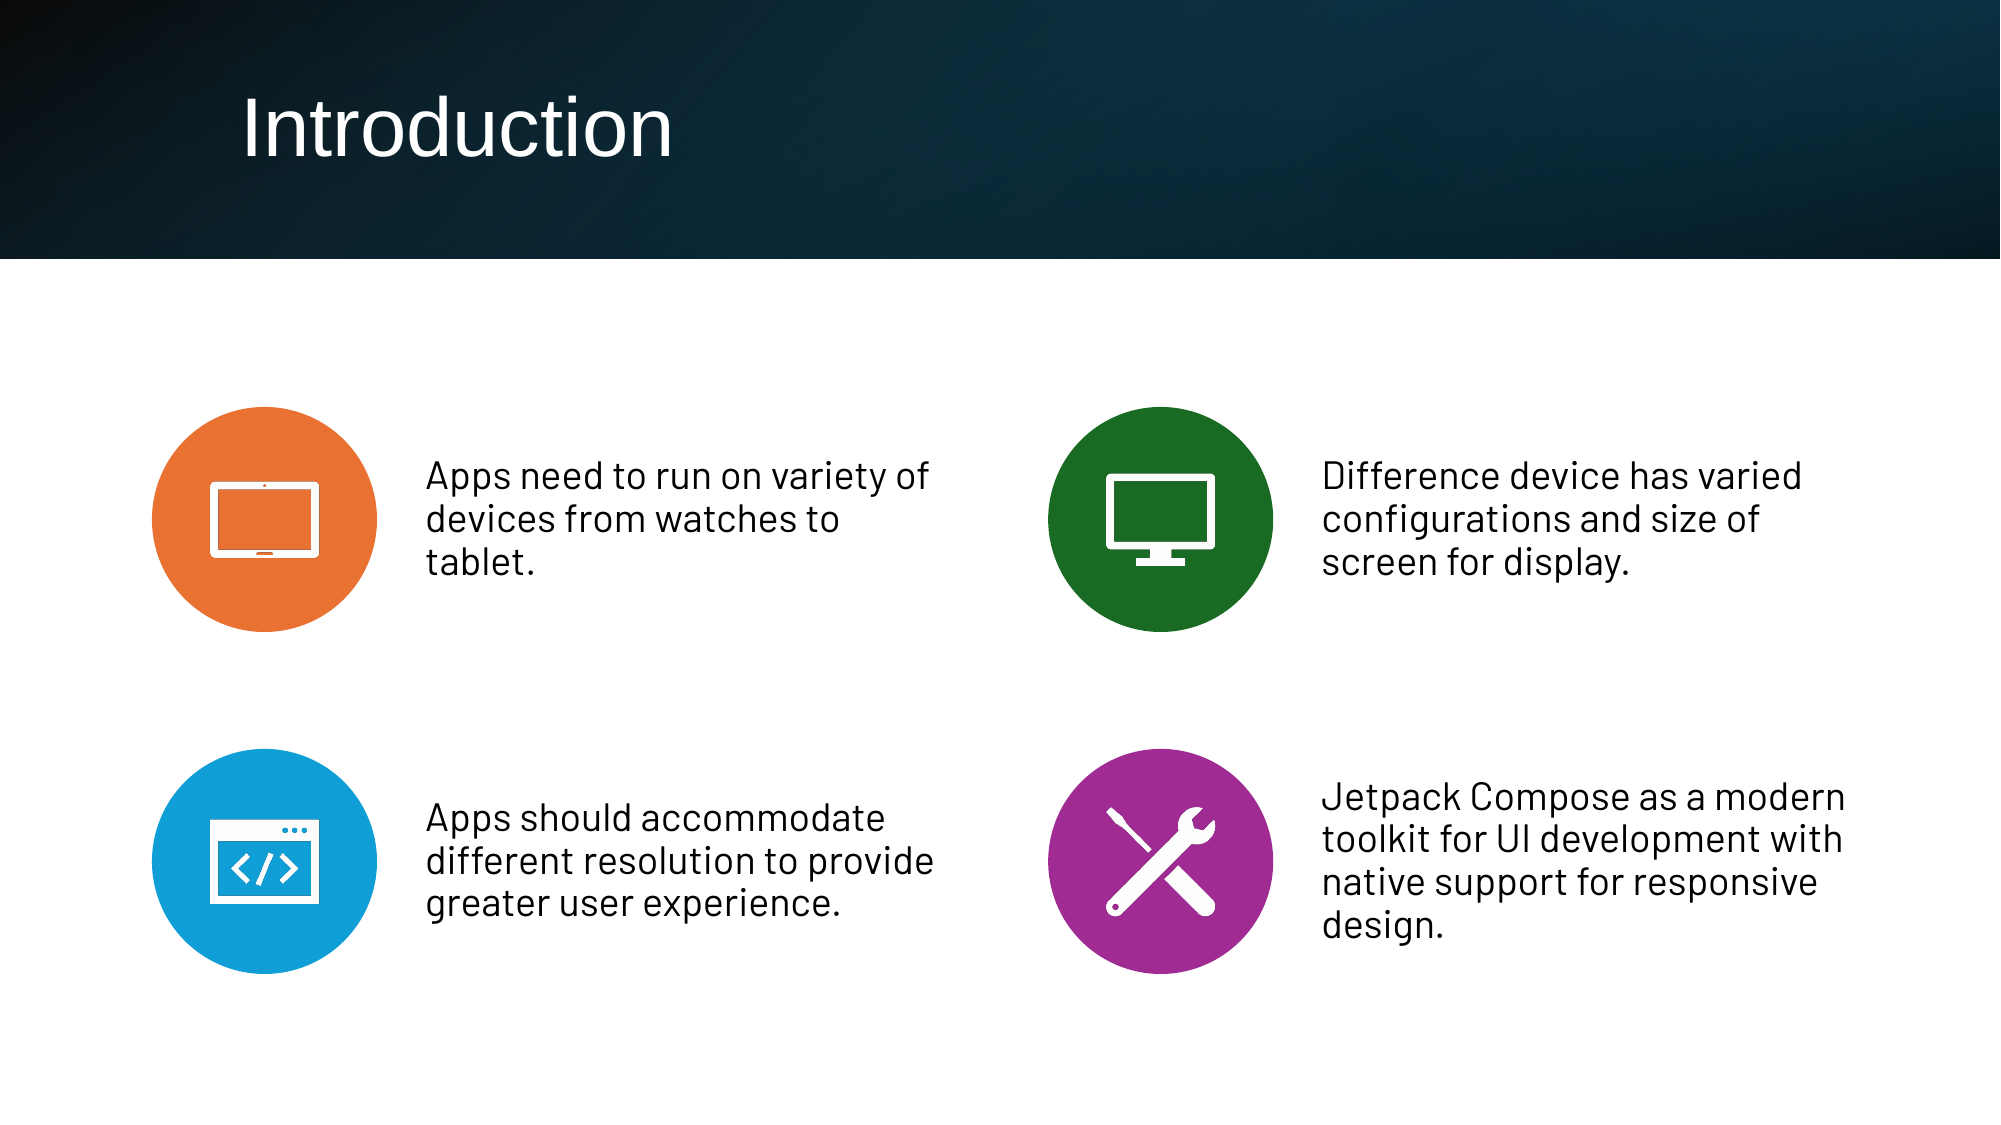

# Introduction
Apps need to run on variety of devices from watches to tablet.
Difference device has varied configurations and size of screen for display.
Apps should accommodate different resolution to provide greater user experience.
Jetpack Compose as a modern toolkit for UI development with native support for responsive design.